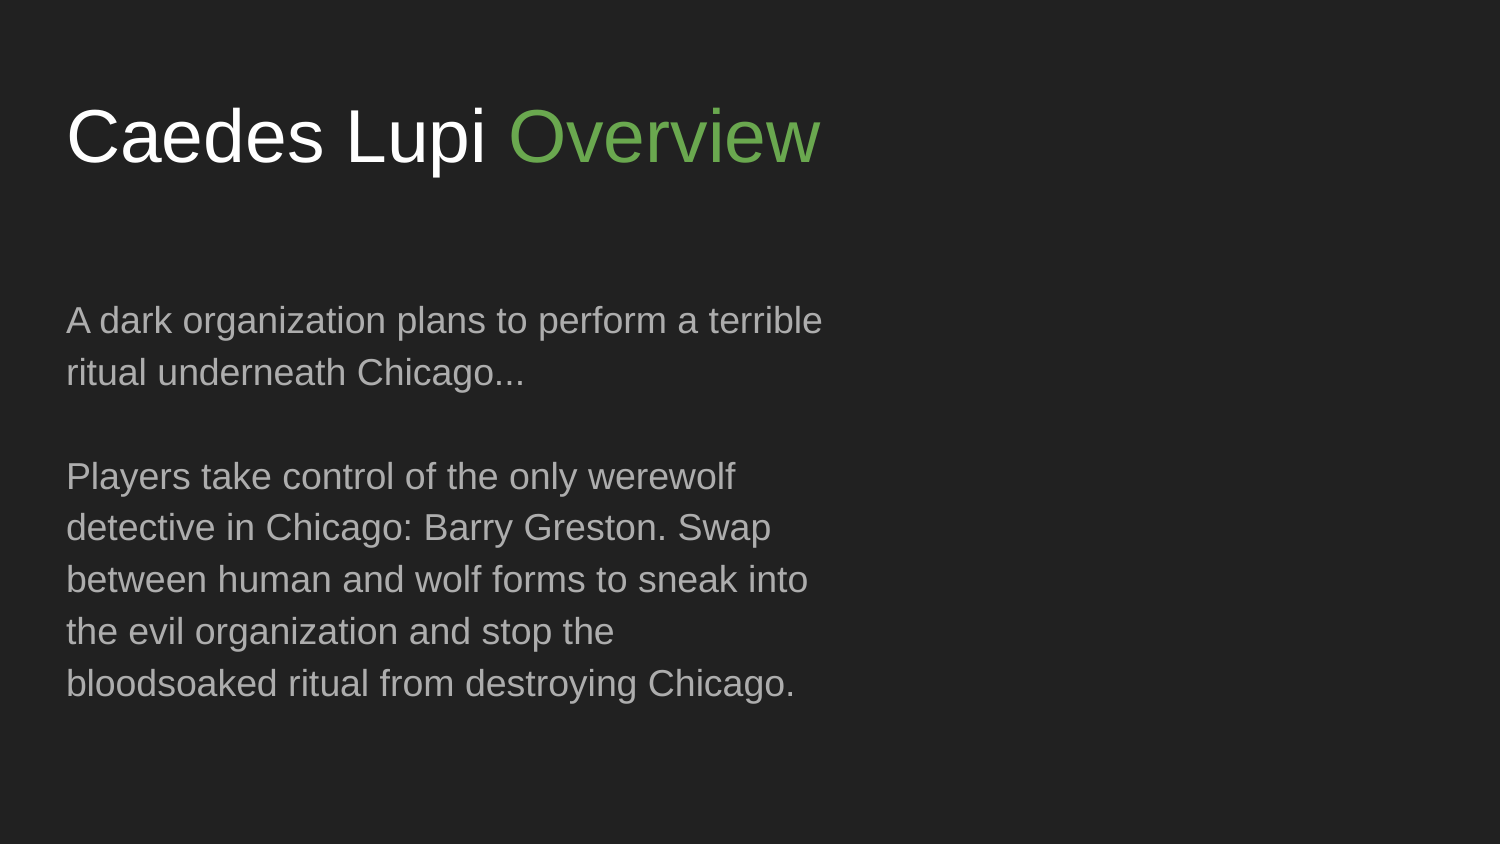

# Caedes Lupi Overview
A dark organization plans to perform a terrible ritual underneath Chicago...

Players take control of the only werewolf detective in Chicago: Barry Greston. Swap between human and wolf forms to sneak into the evil organization and stop the bloodsoaked ritual from destroying Chicago.